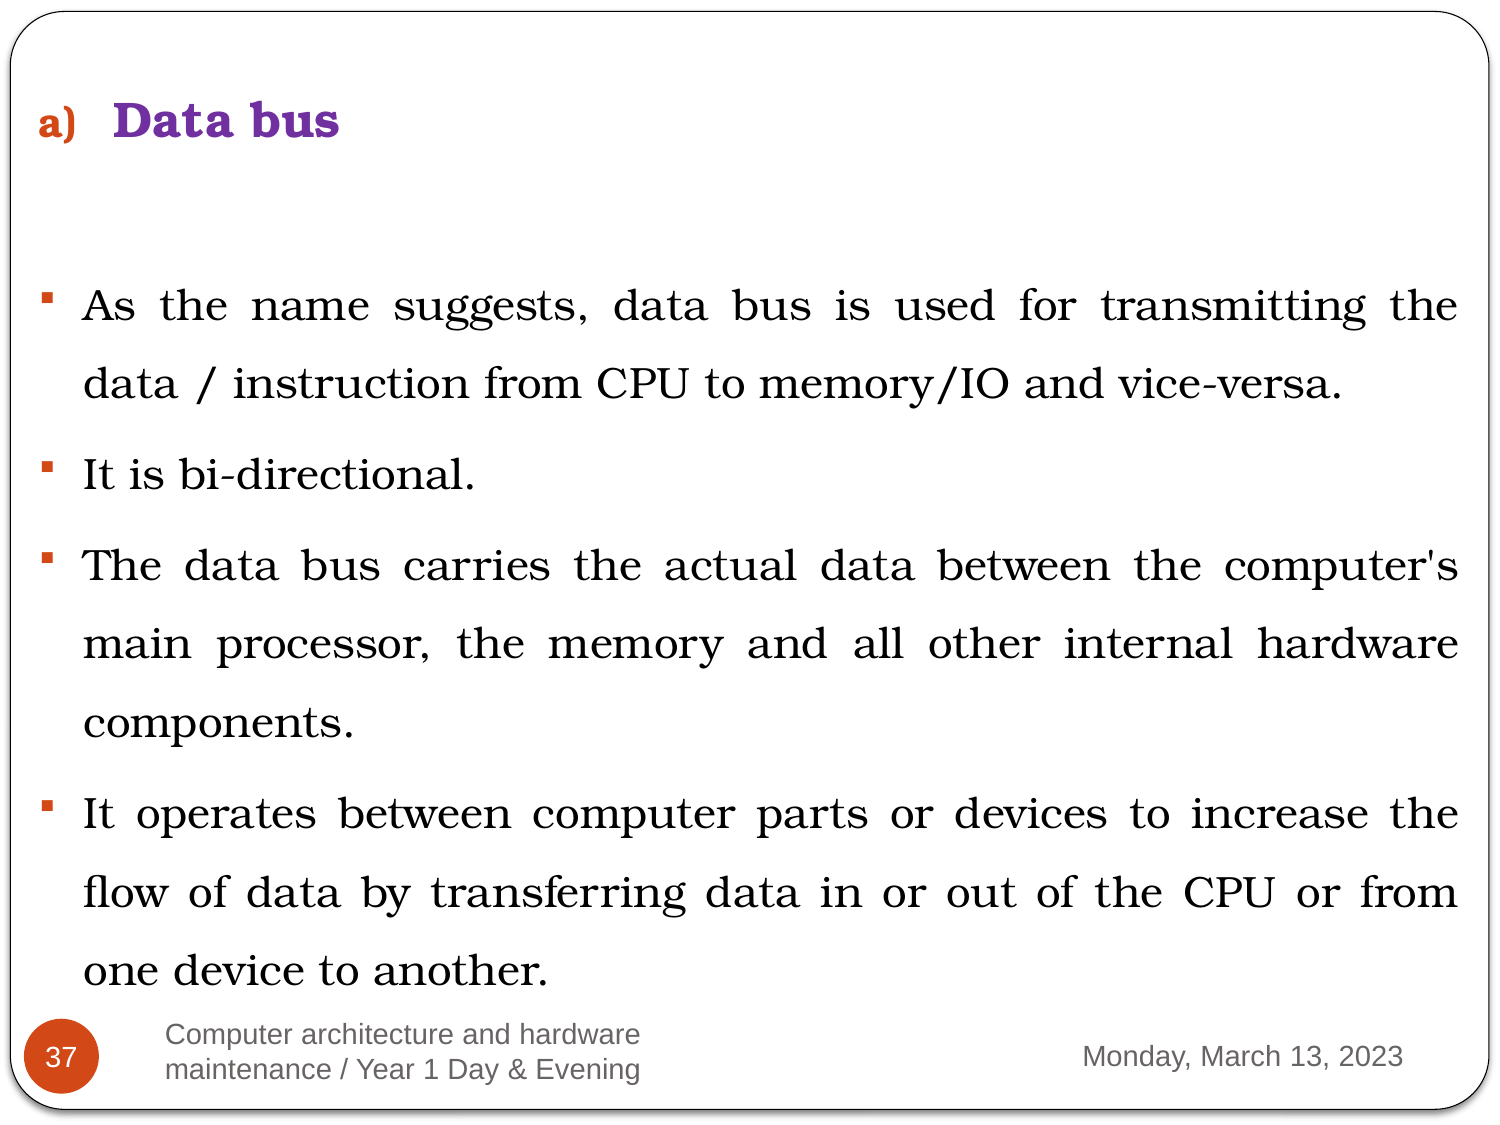

Data bus

As the name suggests, data bus is used for transmitting the data / instruction from CPU to memory/IO and vice-versa.
It is bi-directional.
The data bus carries the actual data between the computer's main processor, the memory and all other internal hardware components.
It operates between computer parts or devices to increase the flow of data by transferring data in or out of the CPU or from one device to another.

Computer architecture and hardware maintenance / Year 1 Day & Evening
Monday, March 13, 2023
37